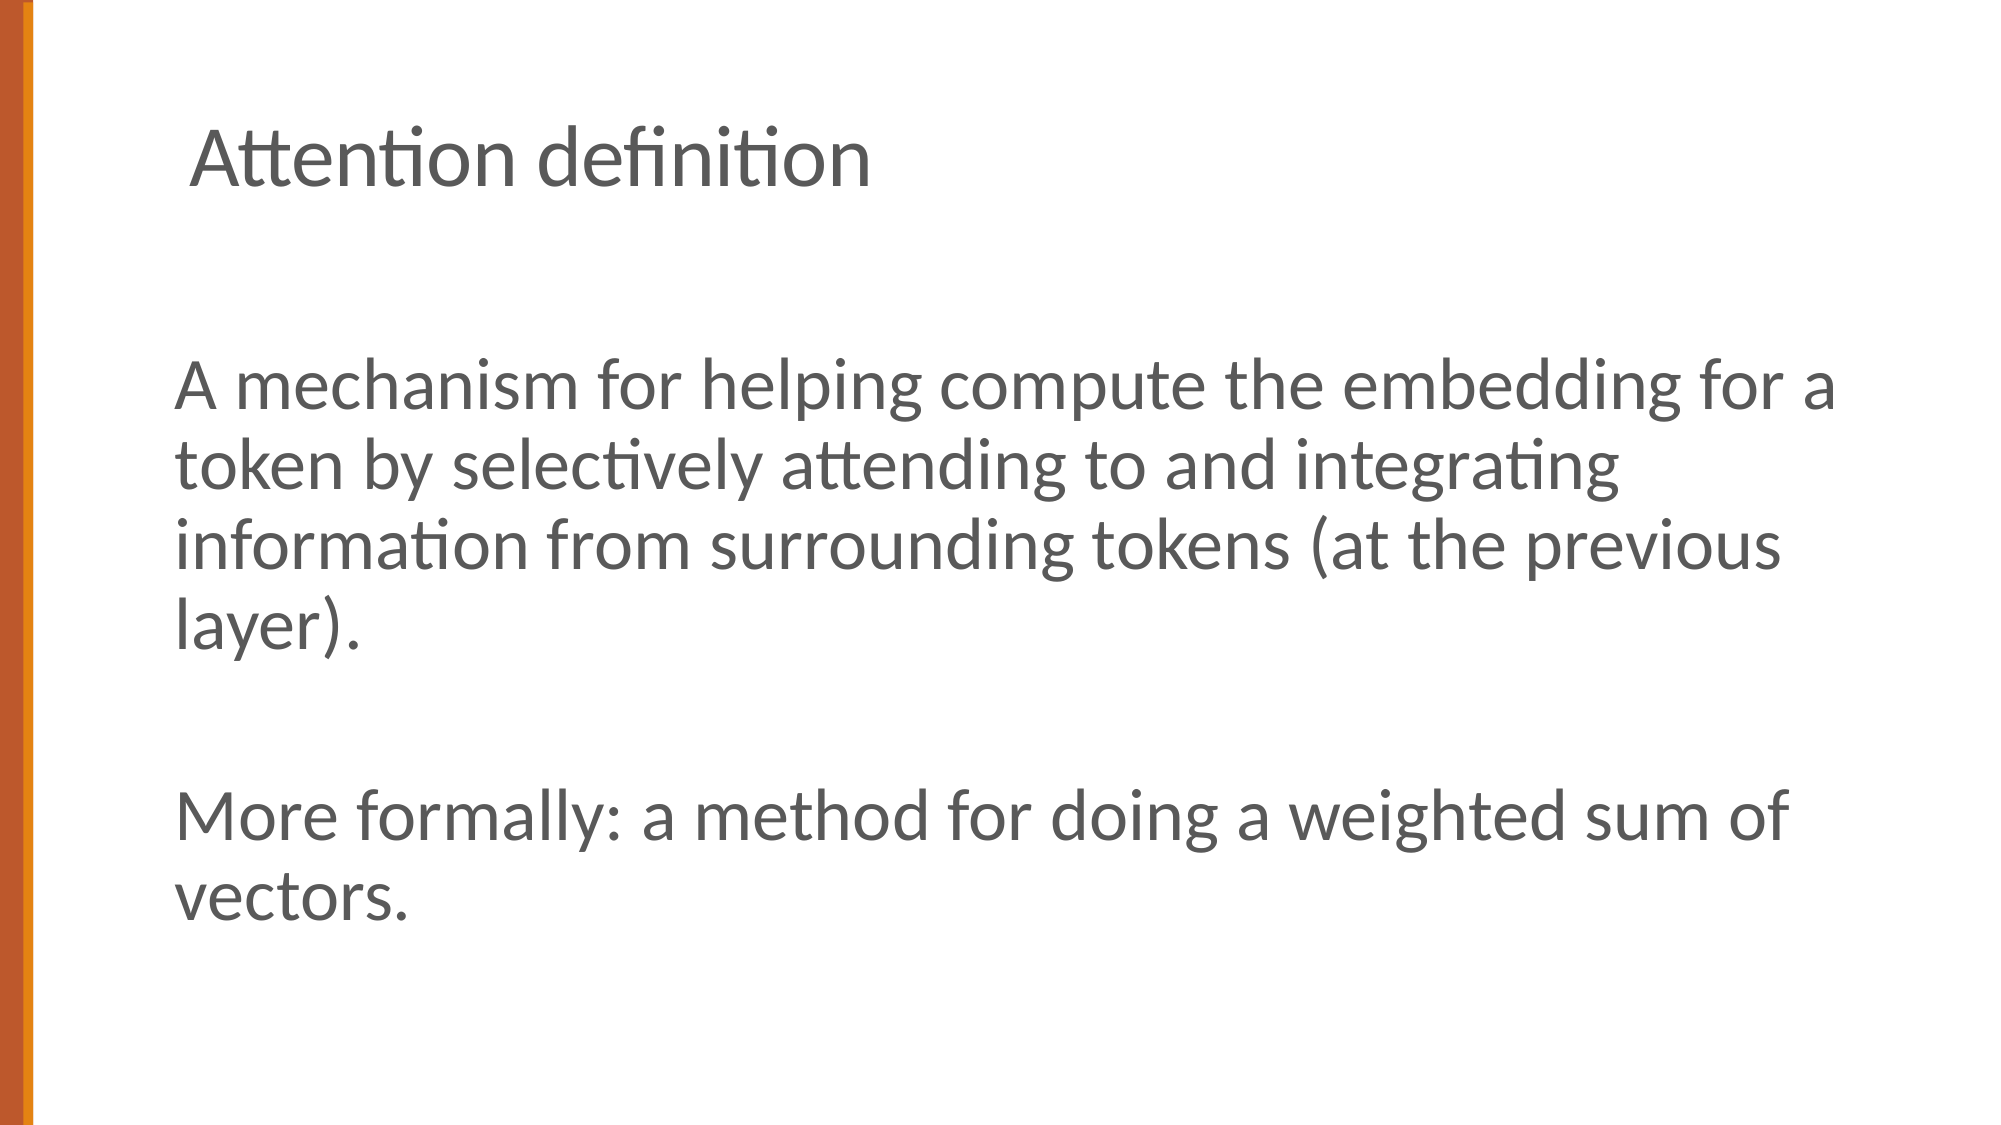

# Attention definition
A mechanism for helping compute the embedding for a token by selectively attending to and integrating information from surrounding tokens (at the previous layer).
More formally: a method for doing a weighted sum of vectors.